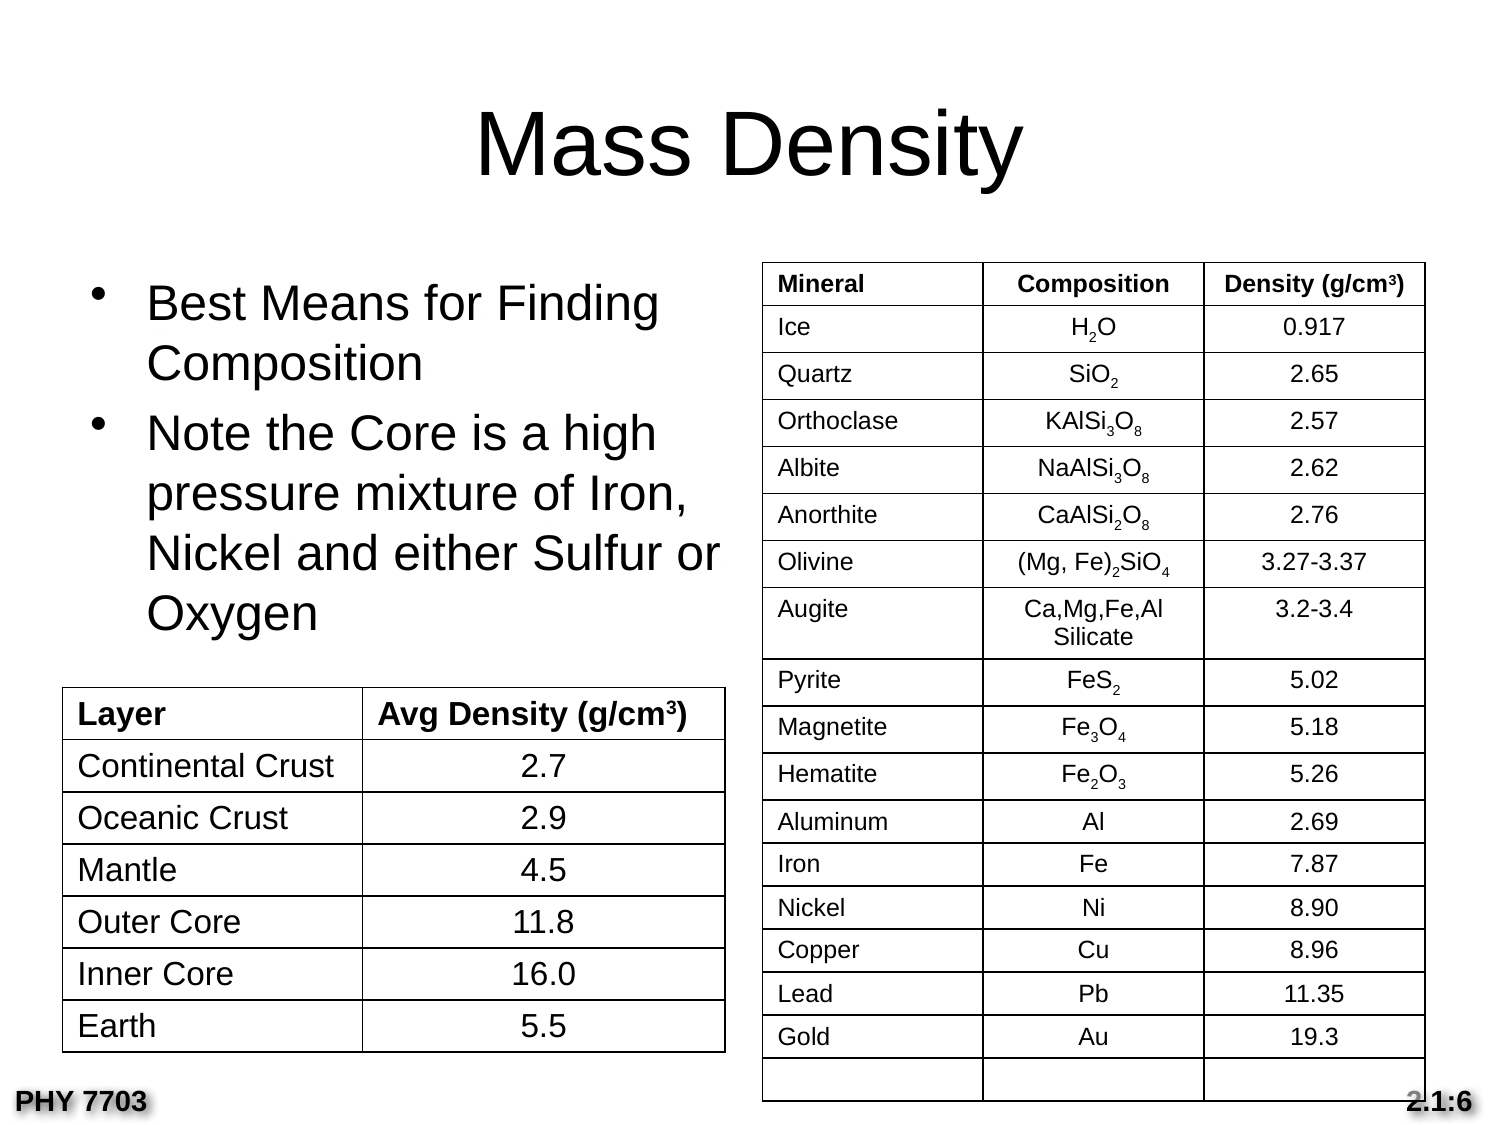

# Mass Density
Best Means for Finding Composition
Note the Core is a high pressure mixture of Iron, Nickel and either Sulfur or Oxygen

| Mineral | Composition | Density (g/cm3) |
| --- | --- | --- |
| Ice | H2O | 0.917 |
| Quartz | SiO2 | 2.65 |
| Orthoclase | KAlSi3O8 | 2.57 |
| Albite | NaAlSi3O8 | 2.62 |
| Anorthite | CaAlSi2O8 | 2.76 |
| Olivine | (Mg, Fe)2SiO4 | 3.27-3.37 |
| Augite | Ca,Mg,Fe,Al Silicate | 3.2-3.4 |
| Pyrite | FeS2 | 5.02 |
| Magnetite | Fe3O4 | 5.18 |
| Hematite | Fe2O3 | 5.26 |
| Aluminum | Al | 2.69 |
| Iron | Fe | 7.87 |
| Nickel | Ni | 8.90 |
| Copper | Cu | 8.96 |
| Lead | Pb | 11.35 |
| Gold | Au | 19.3 |
|  |  |  |
| Layer | Avg Density (g/cm3) |
| --- | --- |
| Continental Crust | 2.7 |
| Oceanic Crust | 2.9 |
| Mantle | 4.5 |
| Outer Core | 11.8 |
| Inner Core | 16.0 |
| Earth | 5.5 |